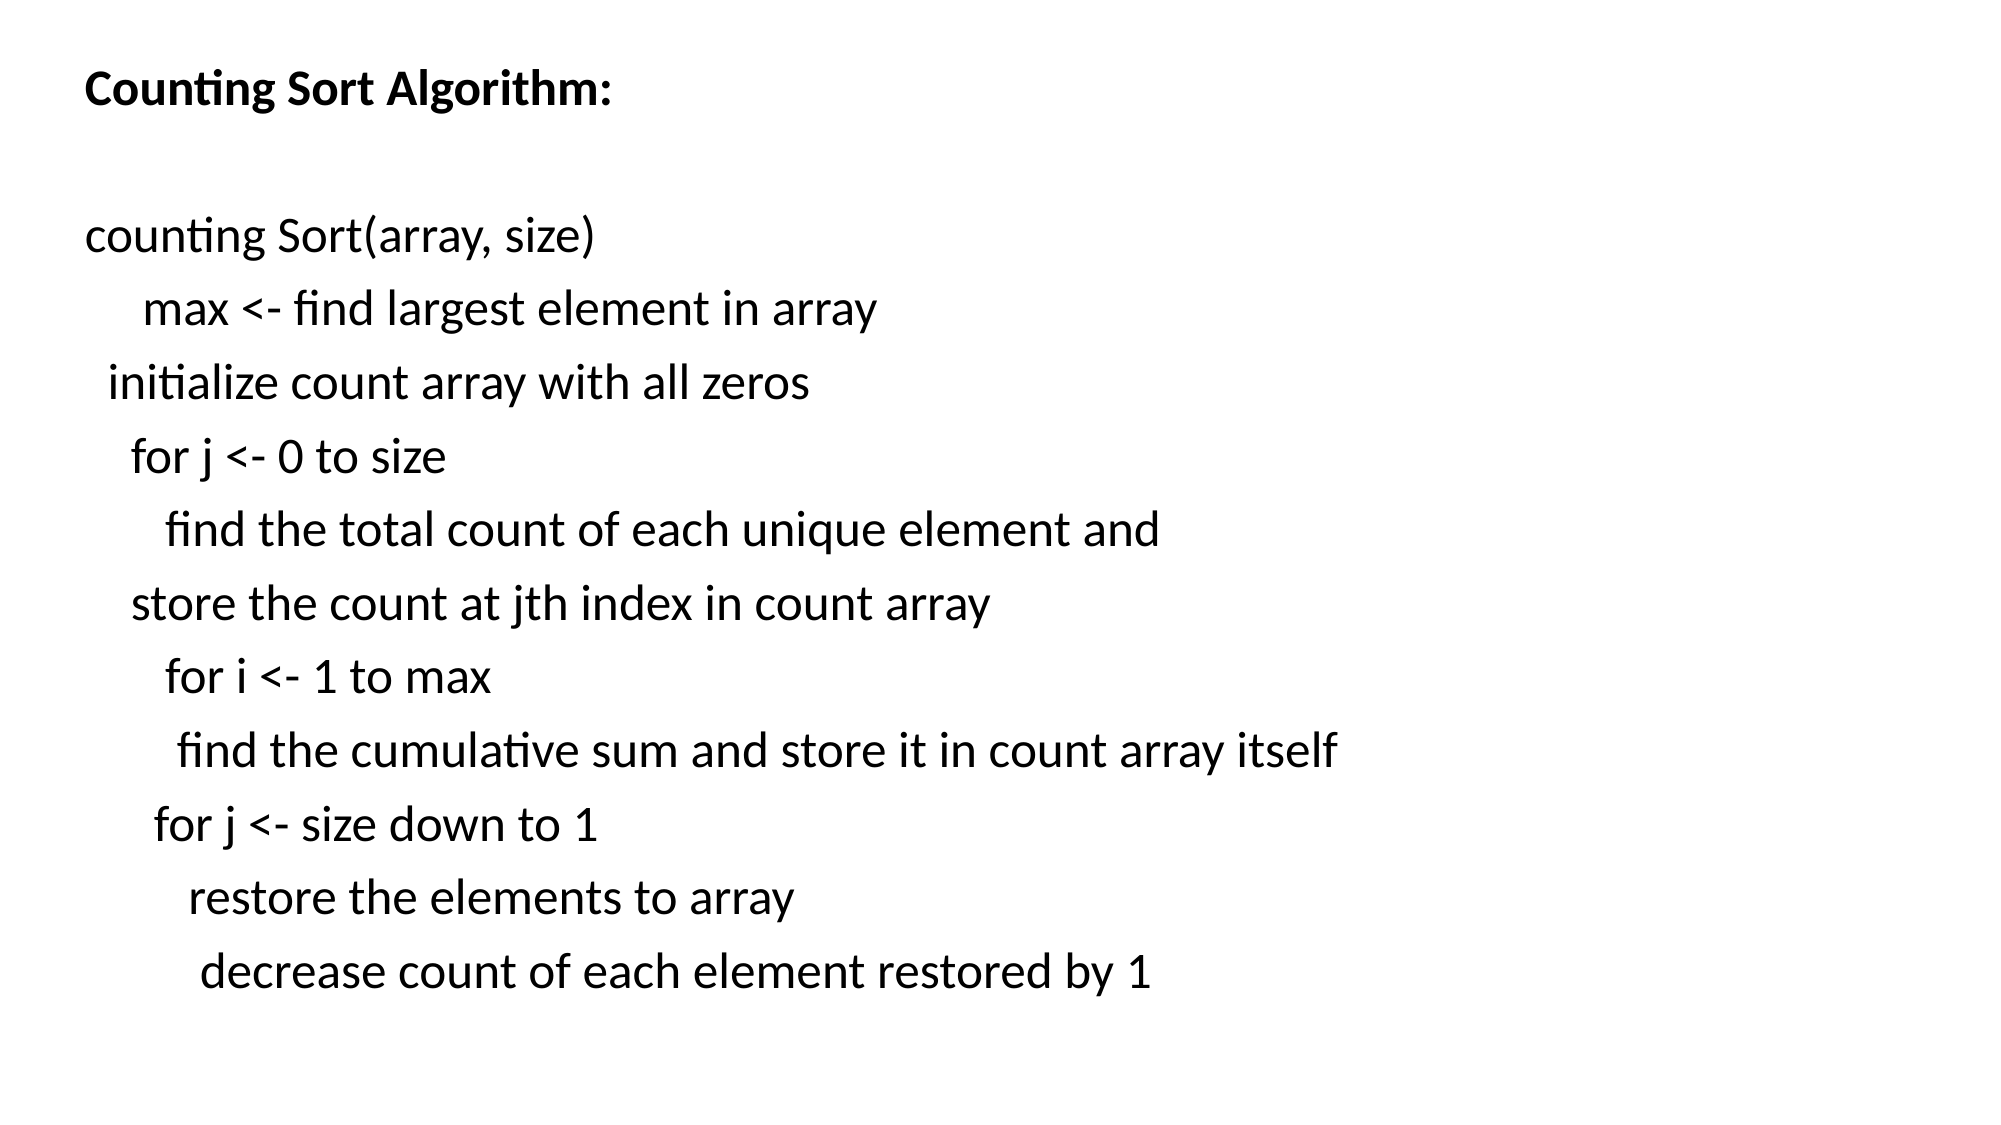

Counting Sort Algorithm:

counting Sort(array, size)
     max <- find largest element in array
  initialize count array with all zeros
    for j <- 0 to size
       find the total count of each unique element and
    store the count at jth index in count array
       for i <- 1 to max
        find the cumulative sum and store it in count array itself
      for j <- size down to 1
         restore the elements to array
          decrease count of each element restored by 1